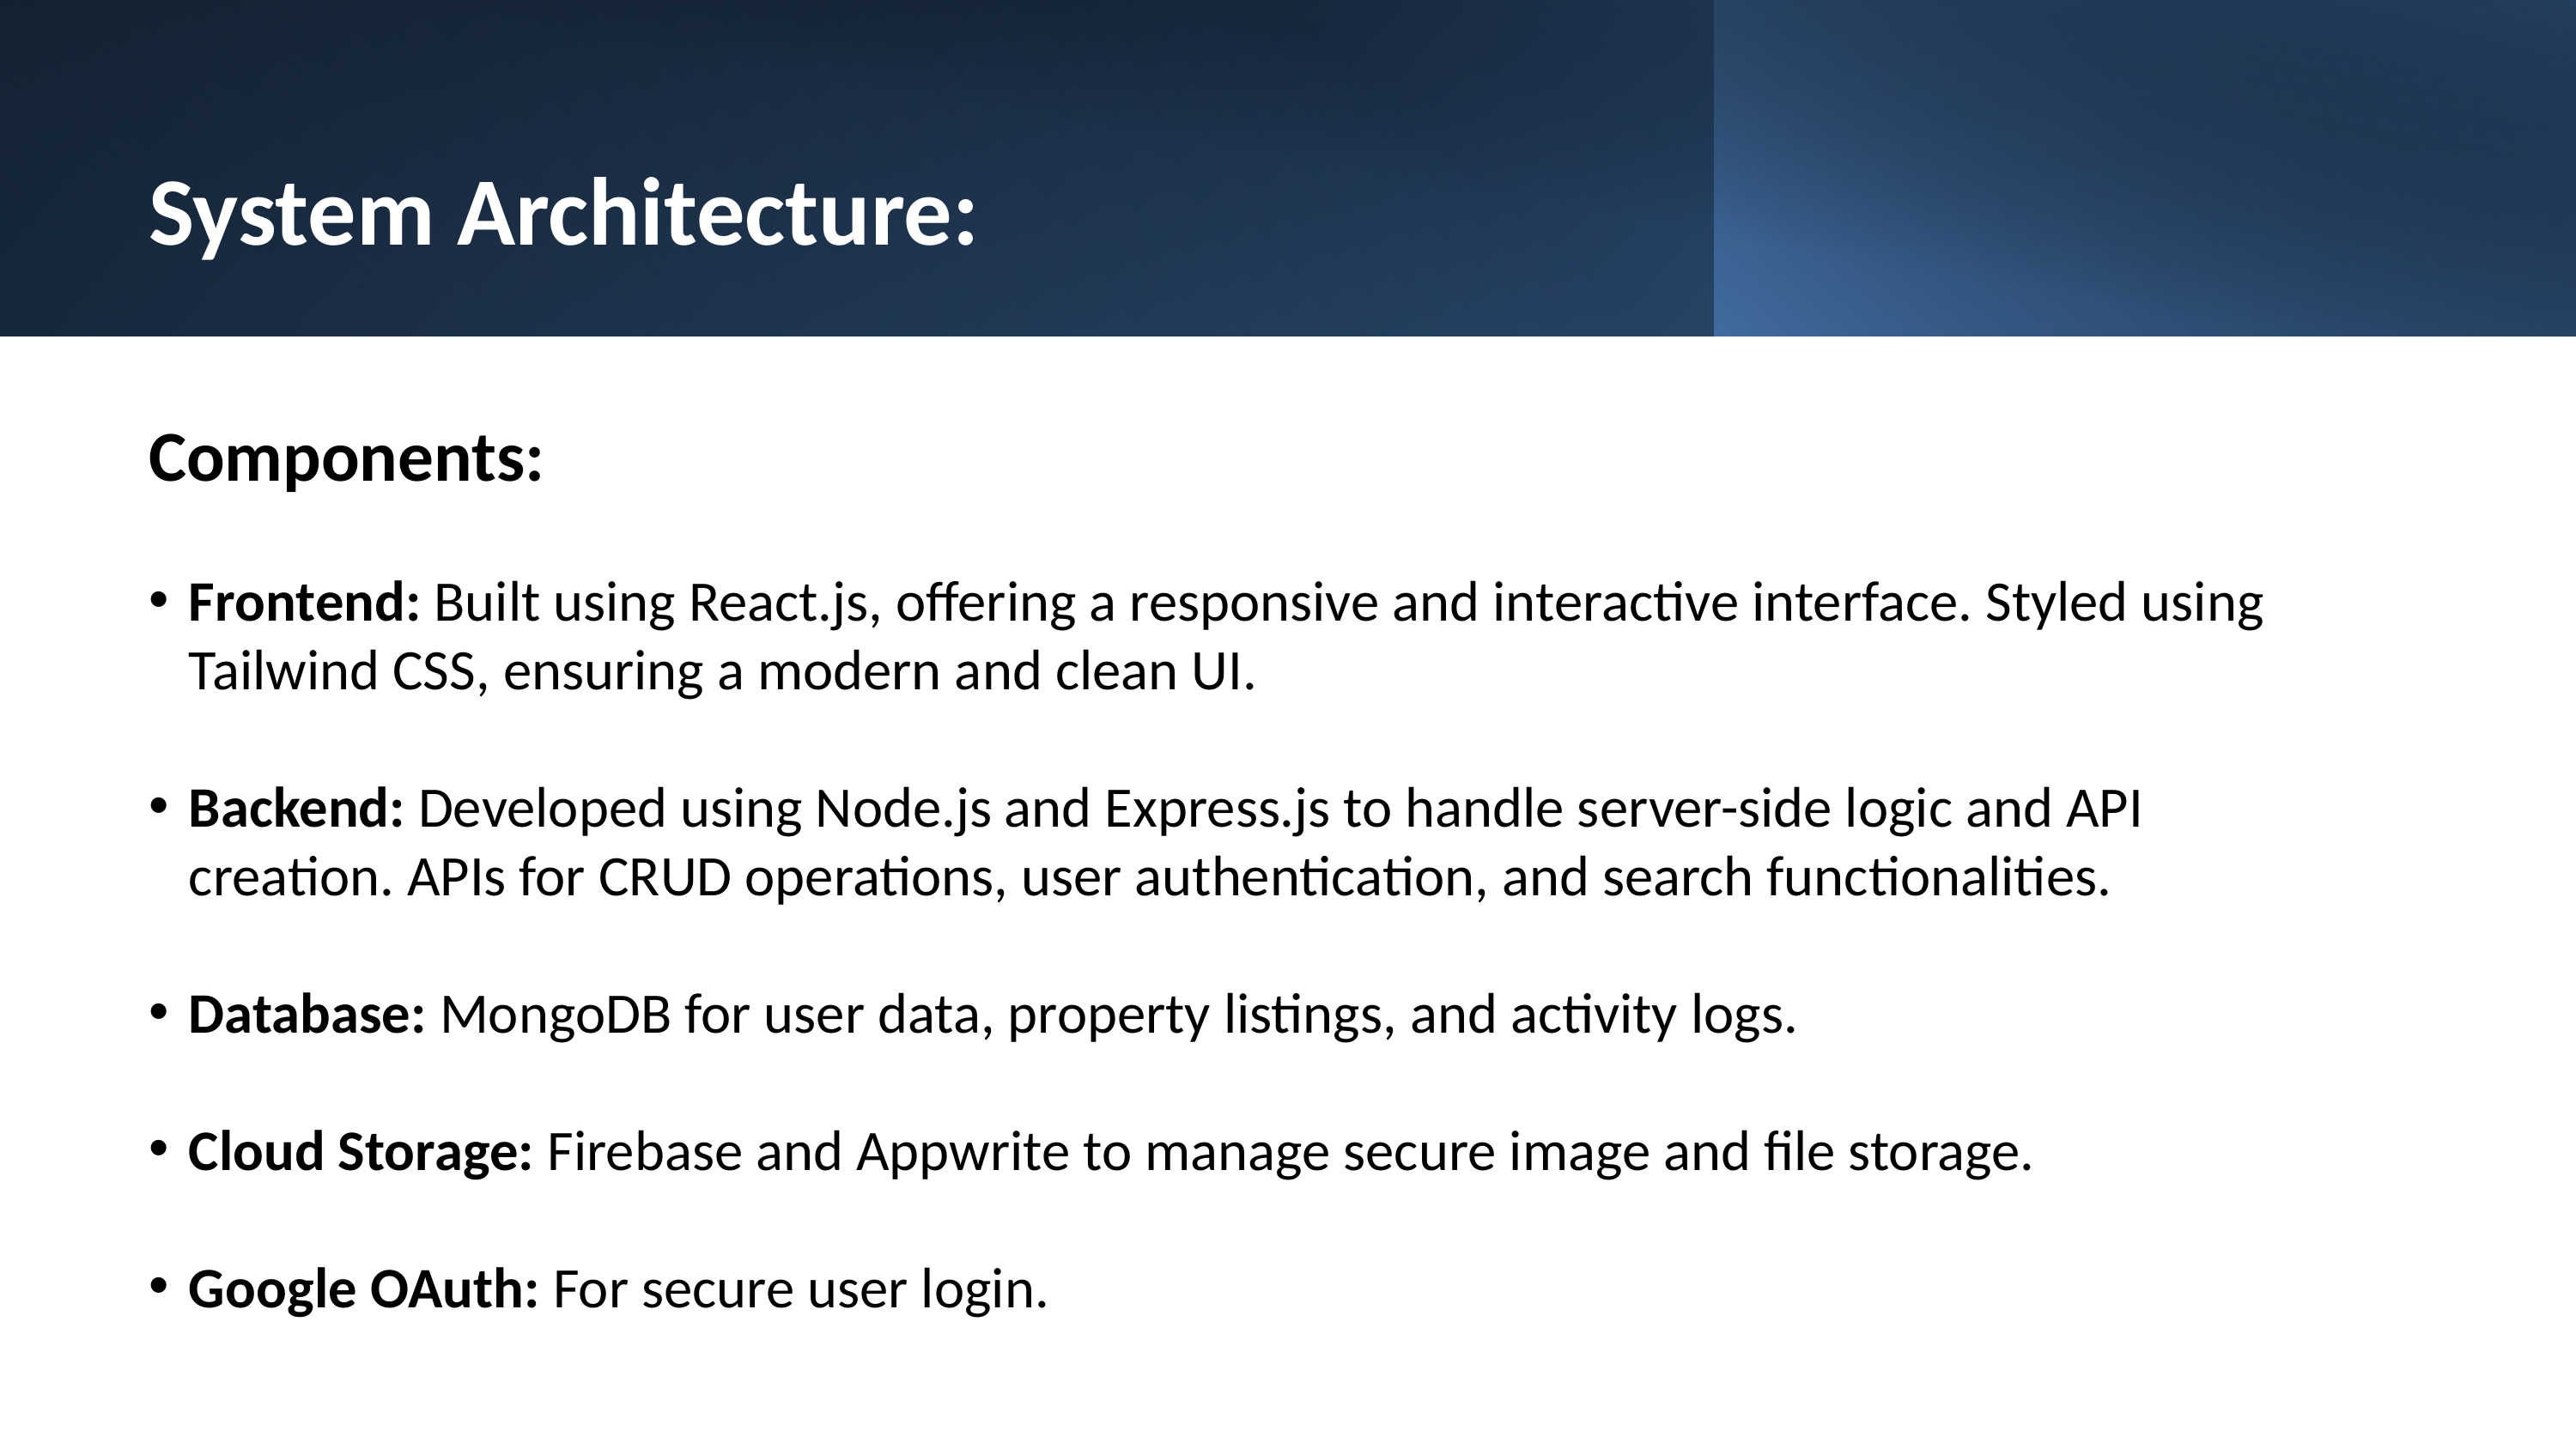

System Architecture:
Components:

Frontend: Built using React.js, offering a responsive and interactive interface. Styled using Tailwind CSS, ensuring a modern and clean UI.

Backend: Developed using Node.js and Express.js to handle server-side logic and API creation. APIs for CRUD operations, user authentication, and search functionalities.

Database: MongoDB for user data, property listings, and activity logs.

Cloud Storage: Firebase and Appwrite to manage secure image and file storage.

Google OAuth: For secure user login.